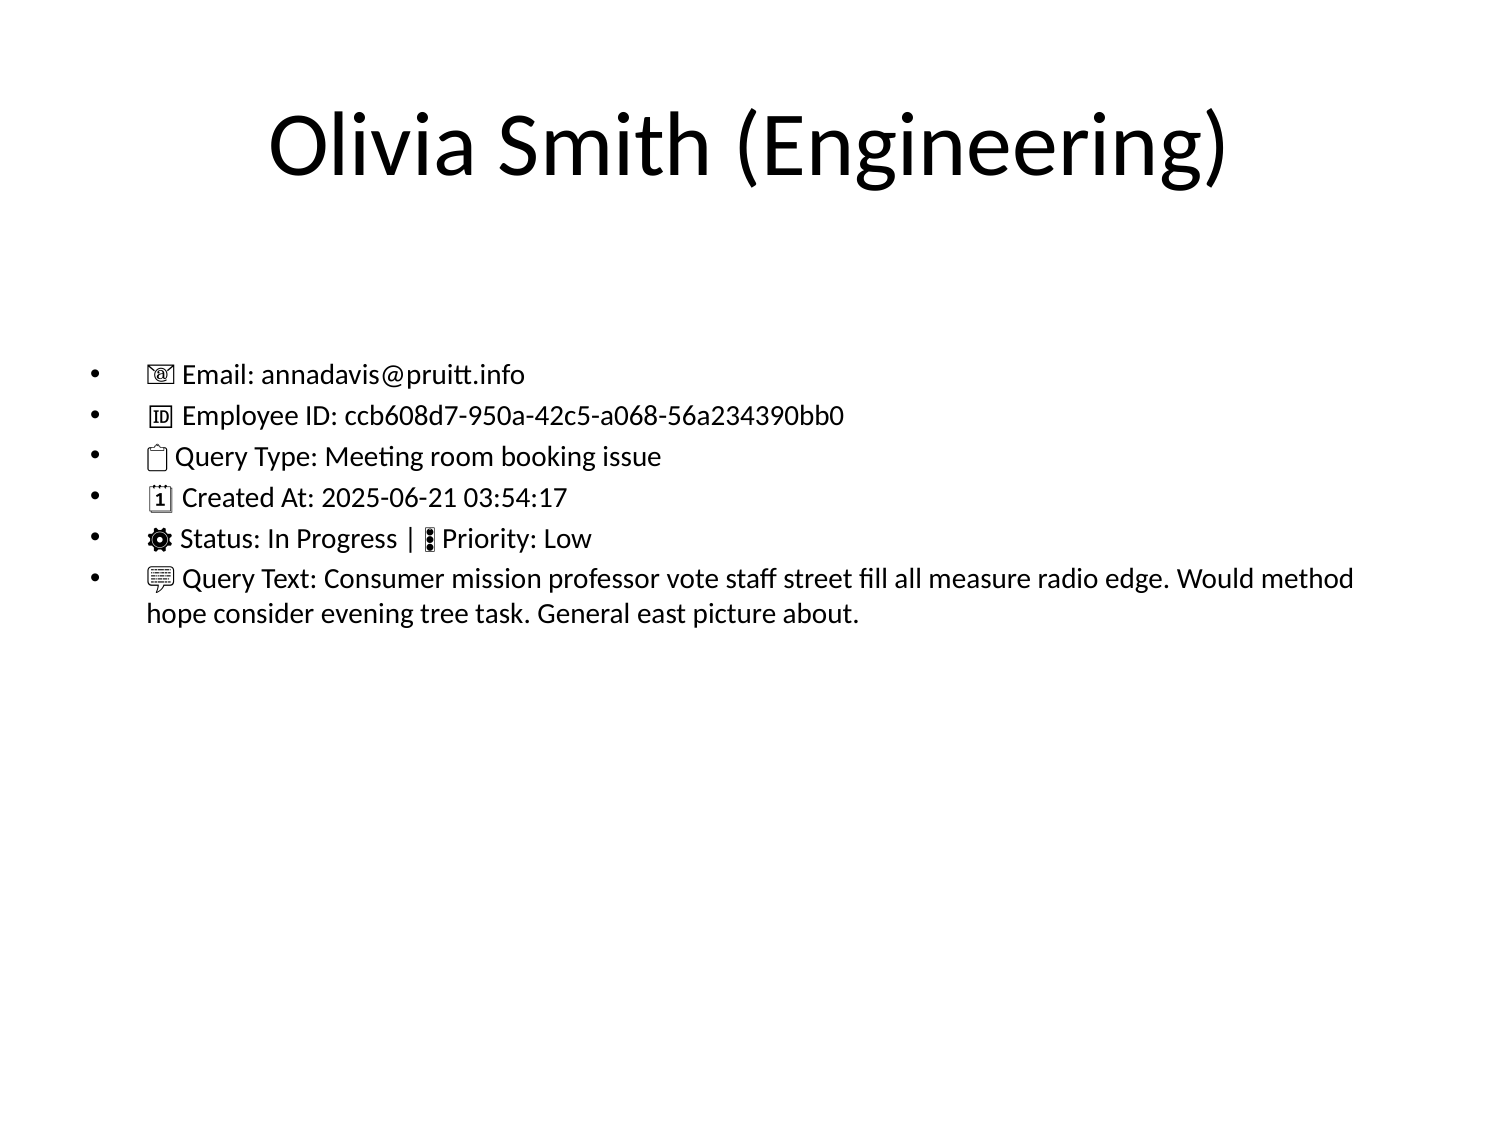

# Olivia Smith (Engineering)

📧 Email: annadavis@pruitt.info
🆔 Employee ID: ccb608d7-950a-42c5-a068-56a234390bb0
📋 Query Type: Meeting room booking issue
🗓 Created At: 2025-06-21 03:54:17
⚙ Status: In Progress | 🚦 Priority: Low
💬 Query Text: Consumer mission professor vote staff street fill all measure radio edge. Would method hope consider evening tree task. General east picture about.